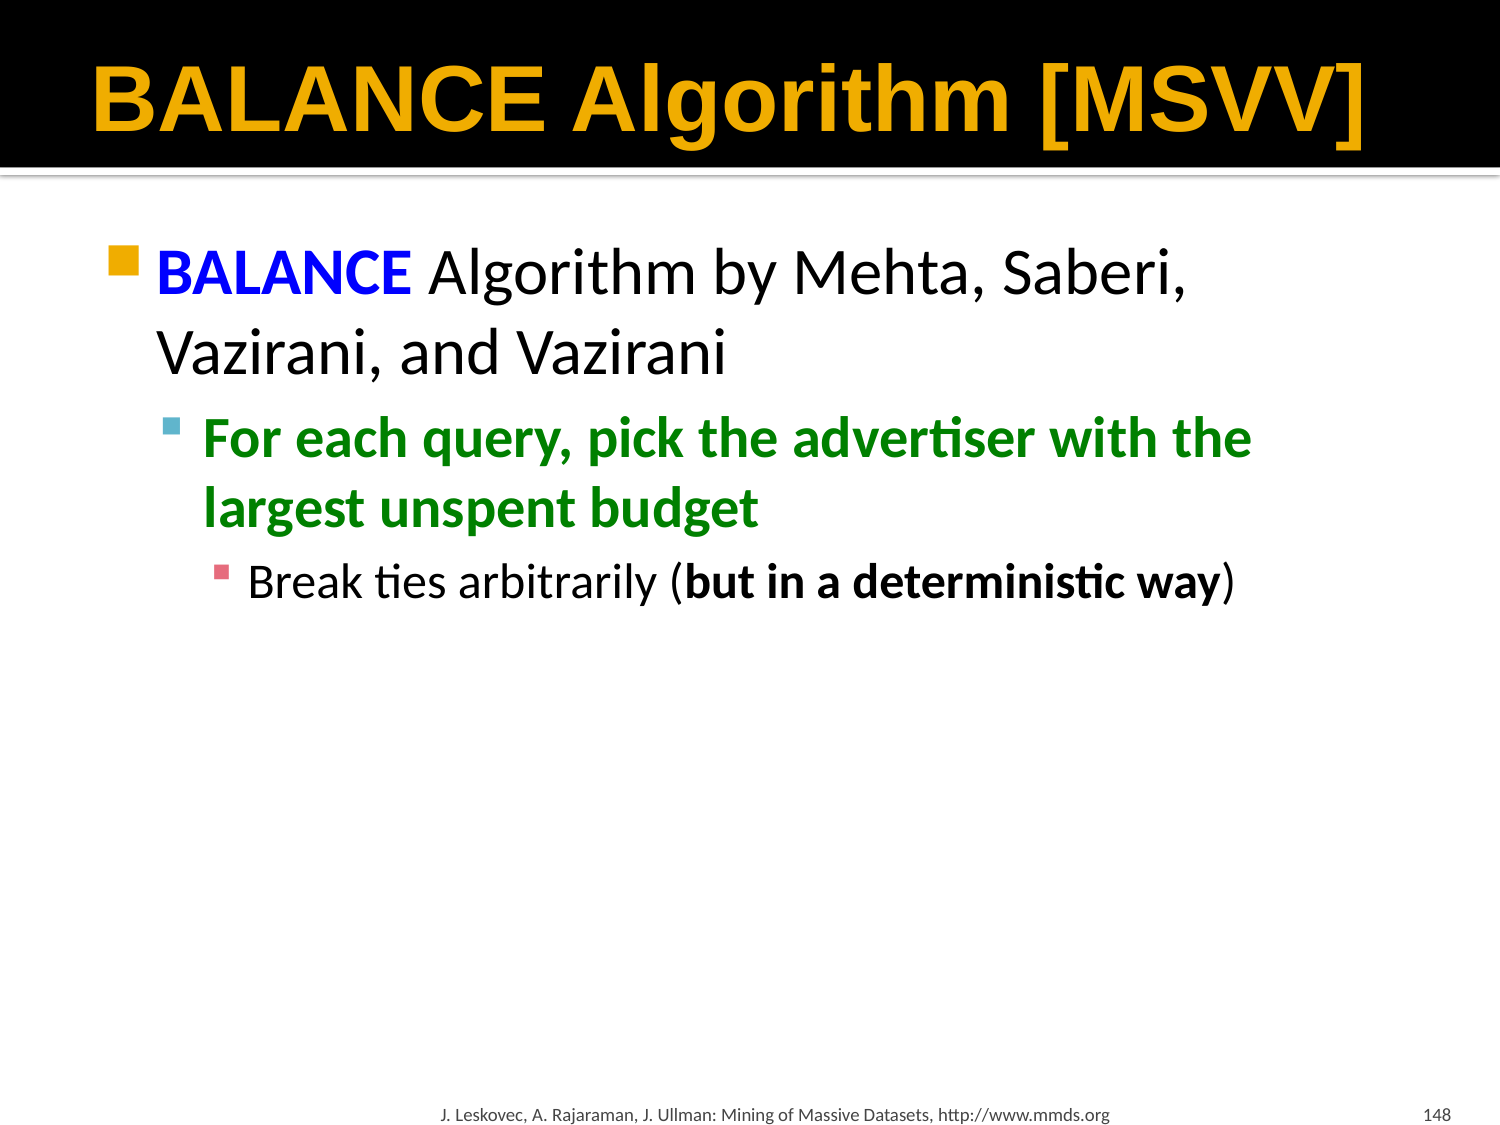

# BALANCE Algorithm [MSVV]
BALANCE Algorithm by Mehta, Saberi, Vazirani, and Vazirani
For each query, pick the advertiser with the
largest unspent budget
Break ties arbitrarily (but in a deterministic way)
J. Leskovec, A. Rajaraman, J. Ullman: Mining of Massive Datasets, http://www.mmds.org
148